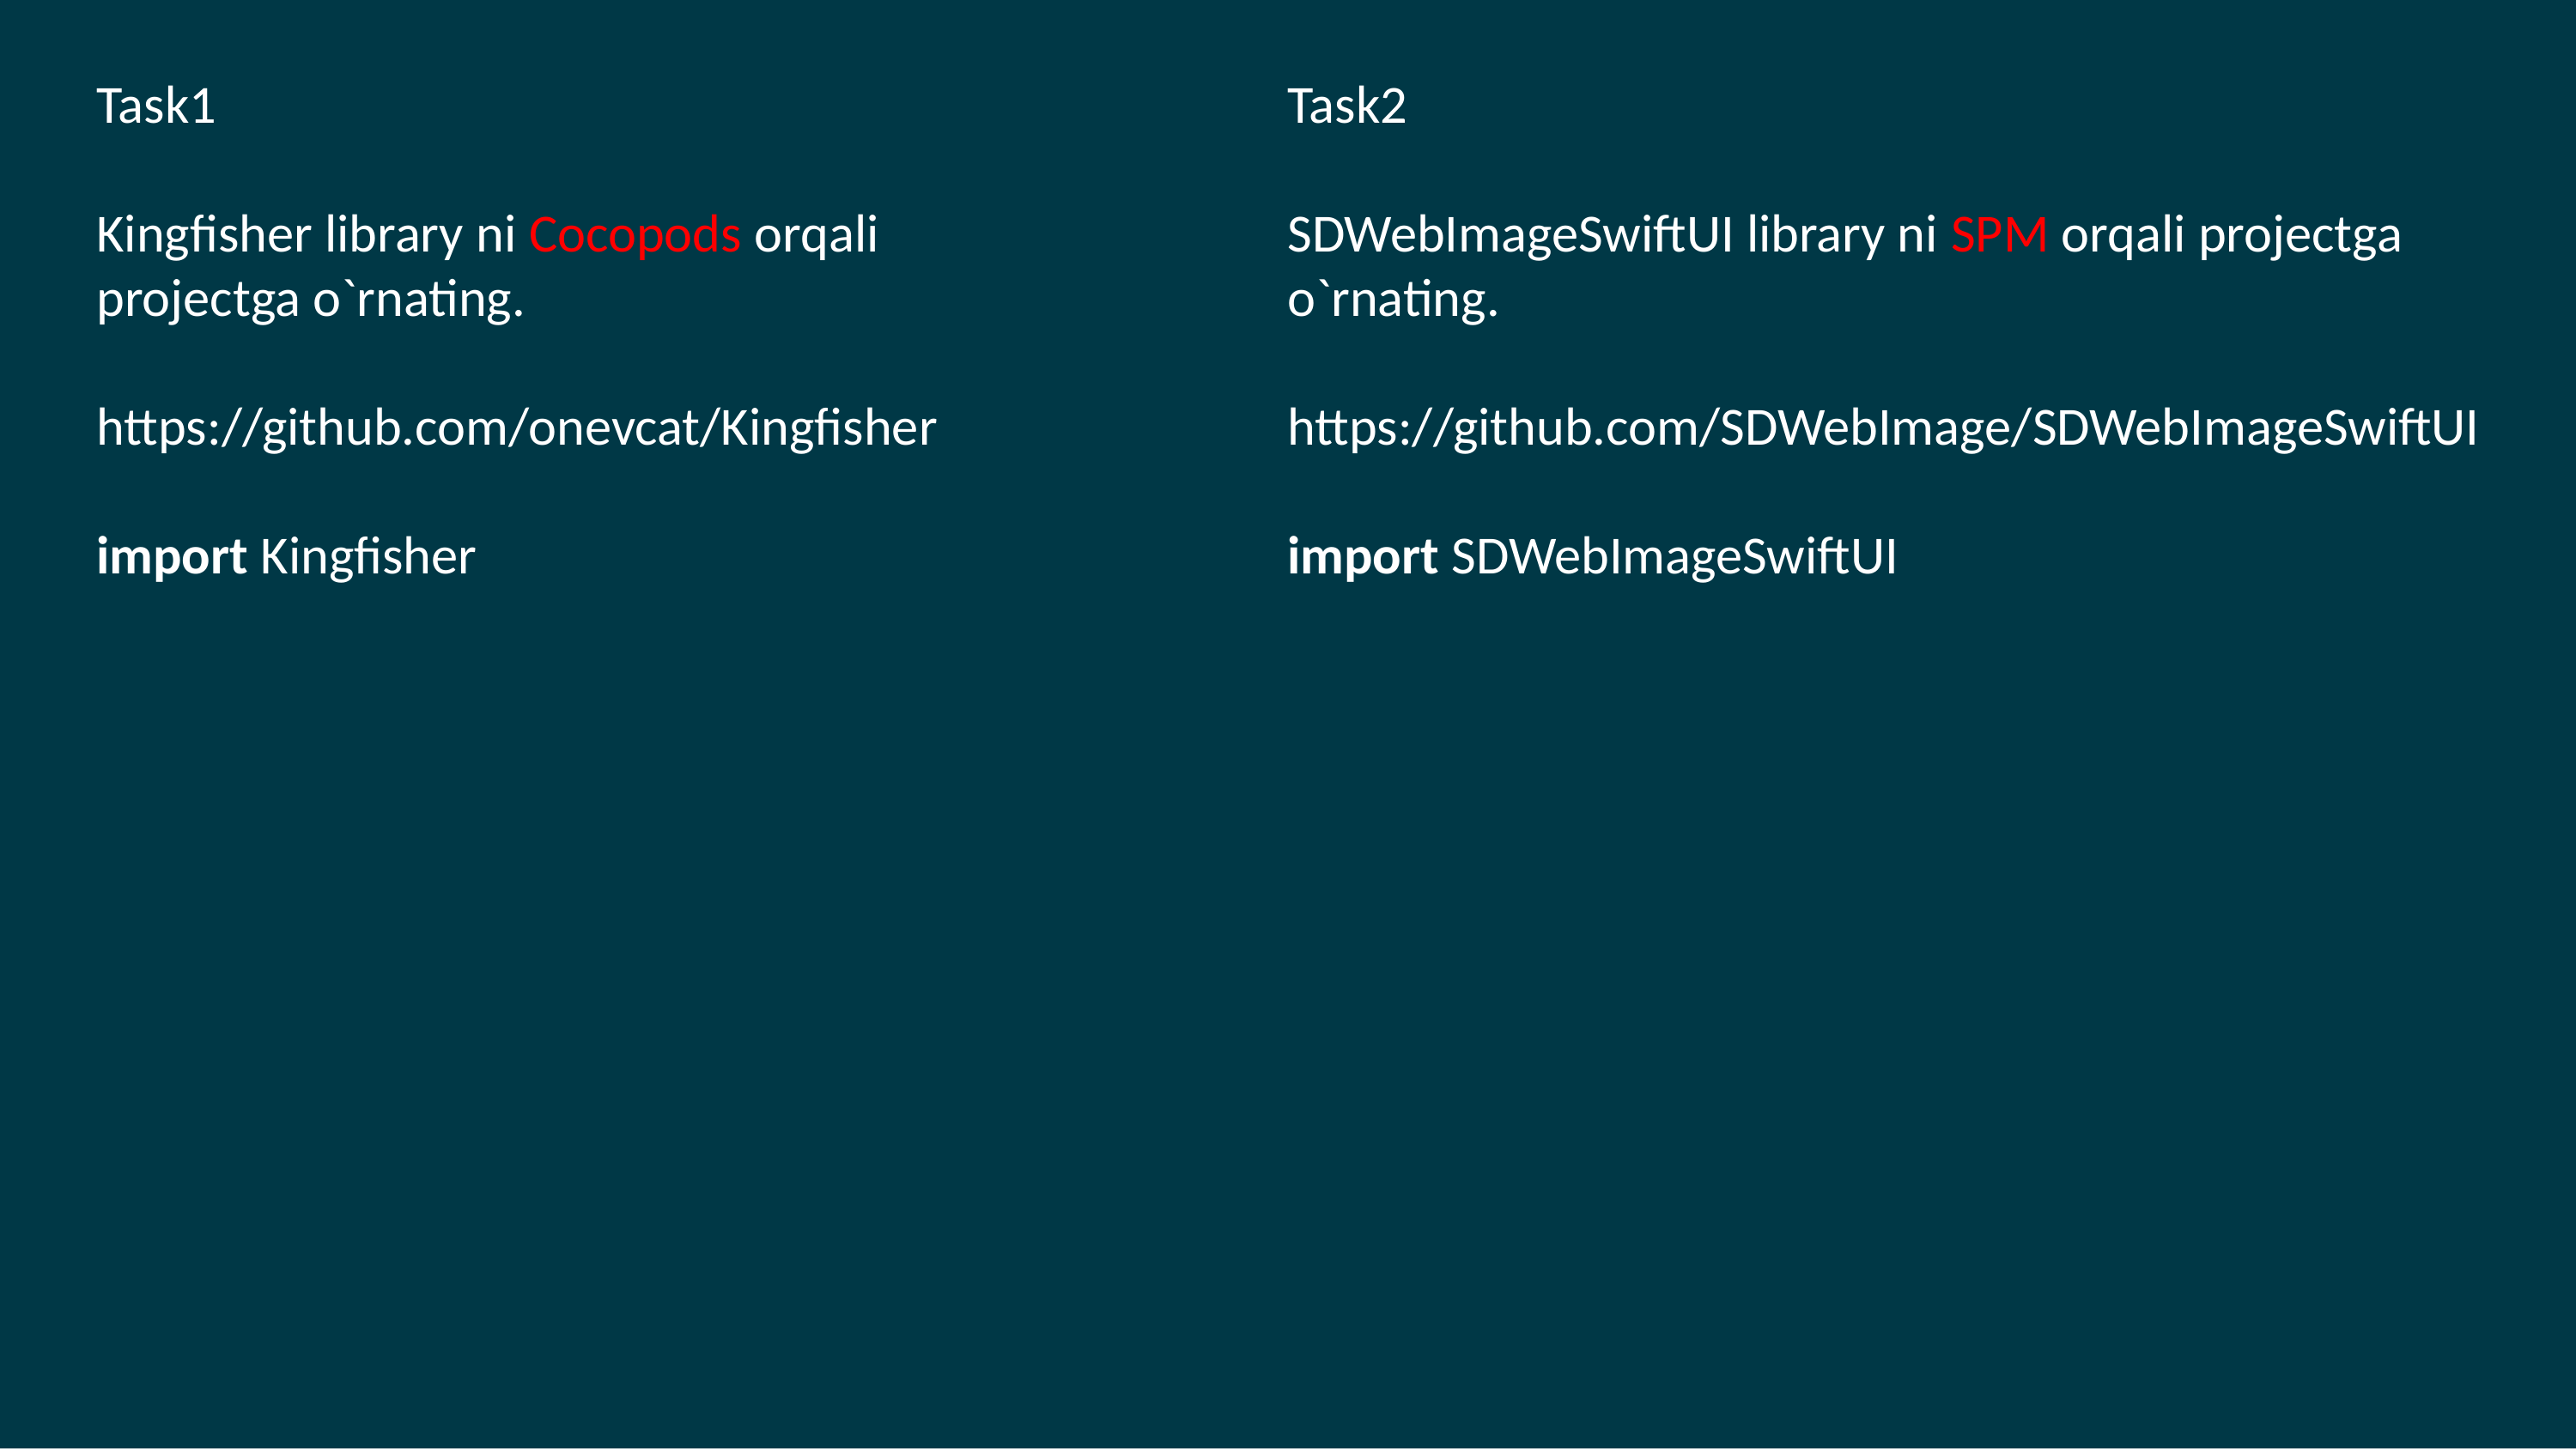

Task2

SDWebImageSwiftUI library ni SPM orqali projectga o`rnating.

https://github.com/SDWebImage/SDWebImageSwiftUI

import SDWebImageSwiftUI

Task1

Kingfisher library ni Cocopods orqali projectga o`rnating.

https://github.com/onevcat/Kingfisher

import Kingfisher